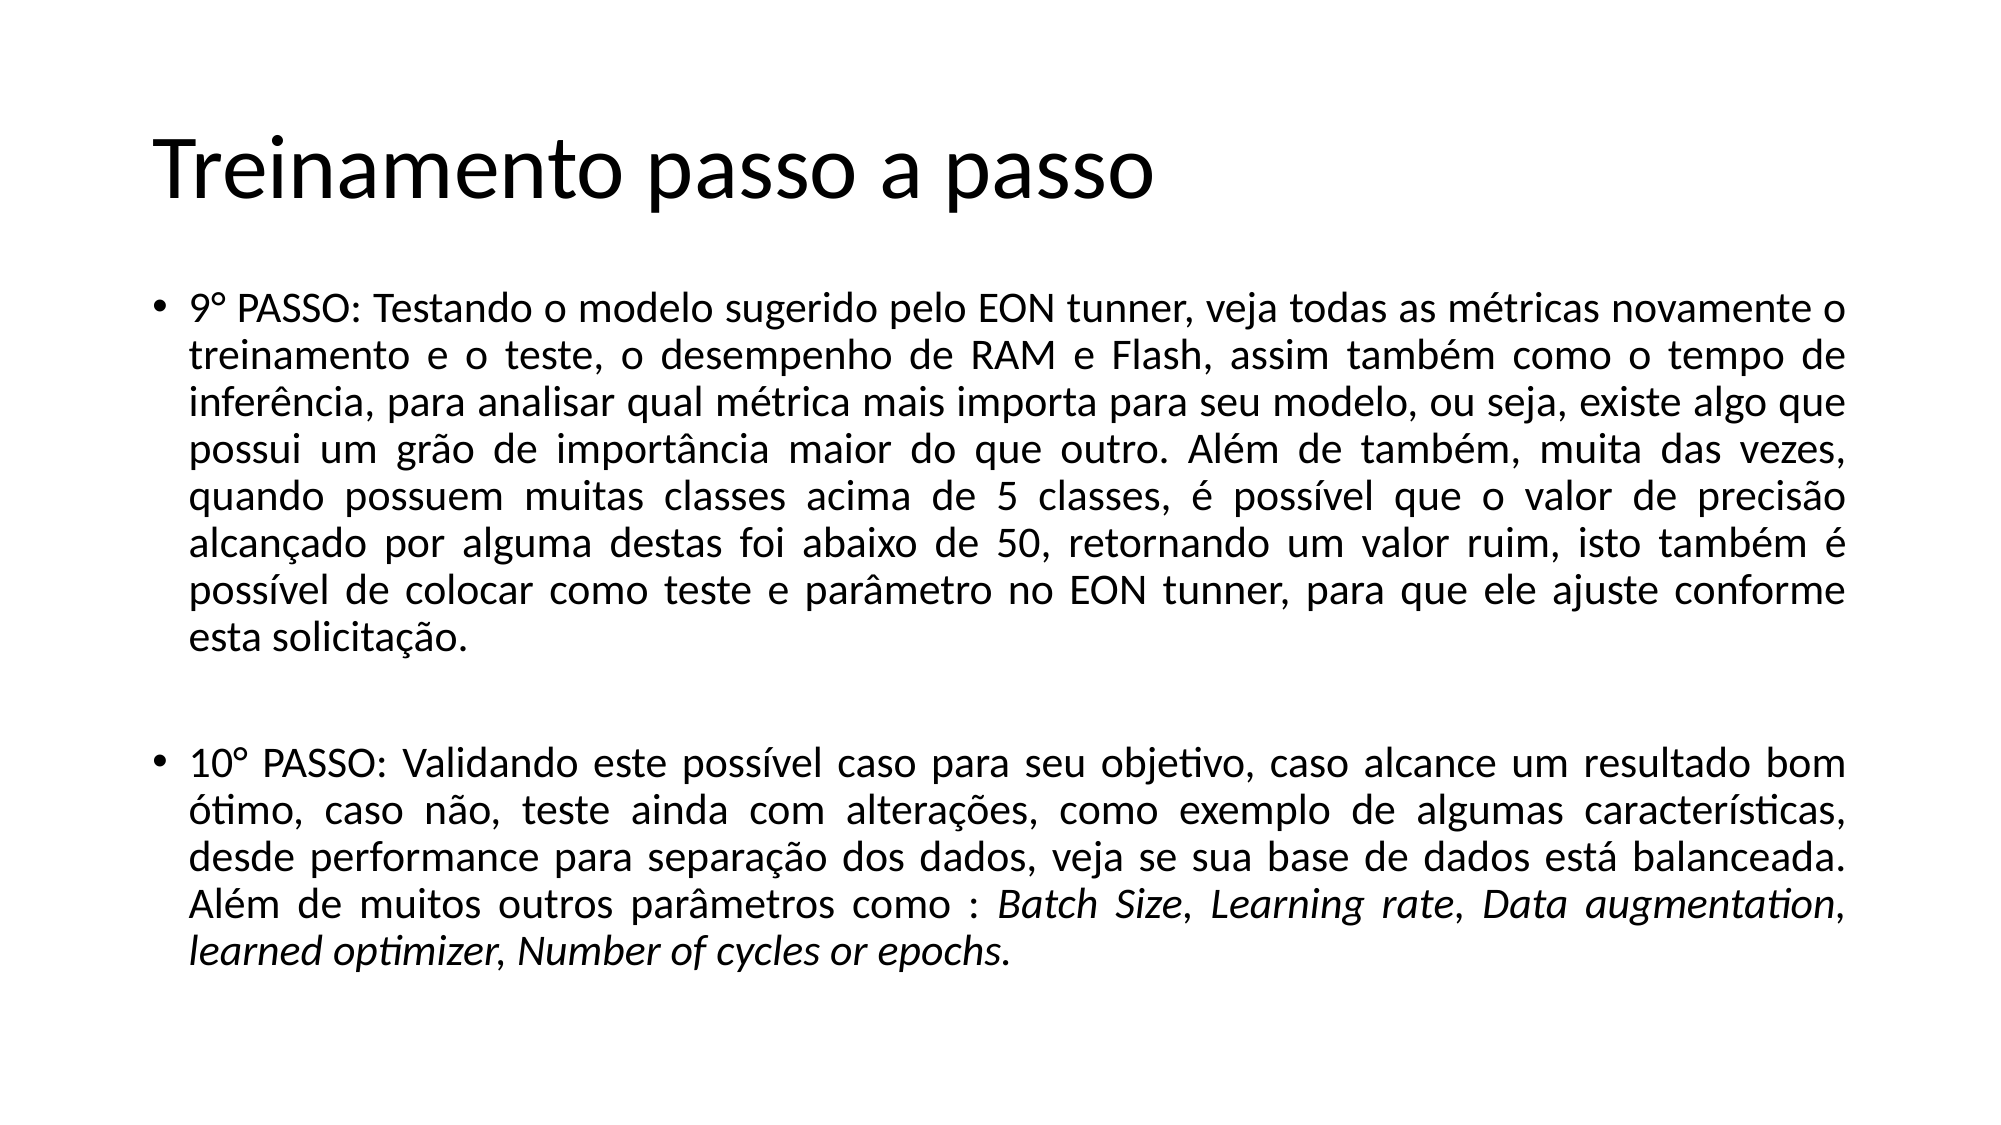

# Treinamento passo a passo
9° PASSO: Testando o modelo sugerido pelo EON tunner, veja todas as métricas novamente o treinamento e o teste, o desempenho de RAM e Flash, assim também como o tempo de inferência, para analisar qual métrica mais importa para seu modelo, ou seja, existe algo que possui um grão de importância maior do que outro. Além de também, muita das vezes, quando possuem muitas classes acima de 5 classes, é possível que o valor de precisão alcançado por alguma destas foi abaixo de 50, retornando um valor ruim, isto também é possível de colocar como teste e parâmetro no EON tunner, para que ele ajuste conforme esta solicitação.

10° PASSO: Validando este possível caso para seu objetivo, caso alcance um resultado bom ótimo, caso não, teste ainda com alterações, como exemplo de algumas características, desde performance para separação dos dados, veja se sua base de dados está balanceada. Além de muitos outros parâmetros como : Batch Size, Learning rate, Data augmentation, learned optimizer, Number of cycles or epochs.